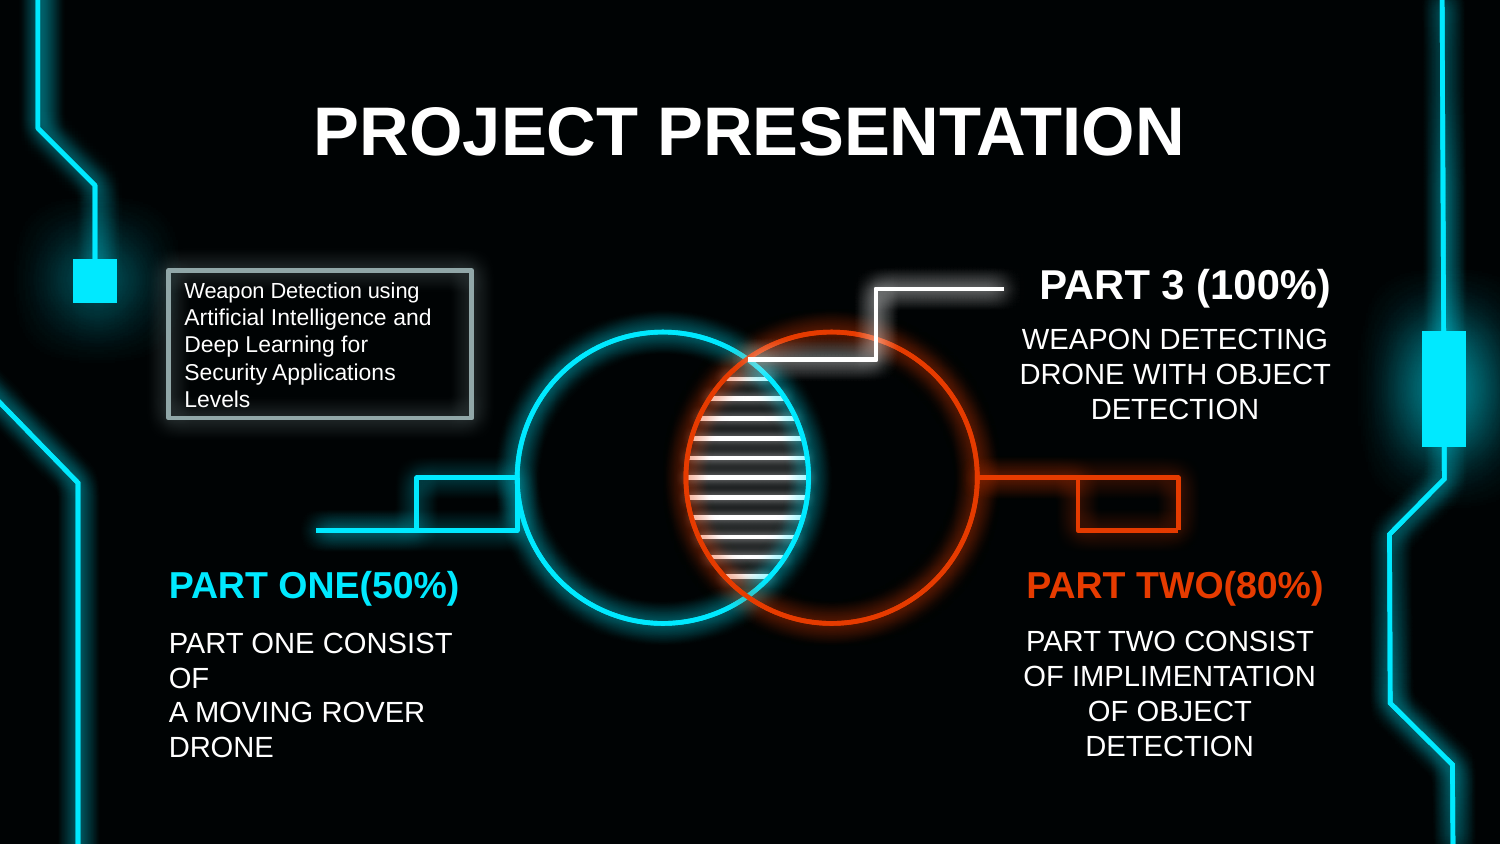

# PROJECT PRESENTATION
PART 3 (100%)

Weapon Detection using
Artificial Intelligence and Deep Learning for Security Applications Levels

WEAPON DETECTING DRONE WITH OBJECT DETECTION
PART ONE(50%)
PART TWO(80%)
PART TWO CONSIST OF IMPLIMENTATION OF OBJECT DETECTION
PART ONE CONSIST OF
A MOVING ROVER DRONE